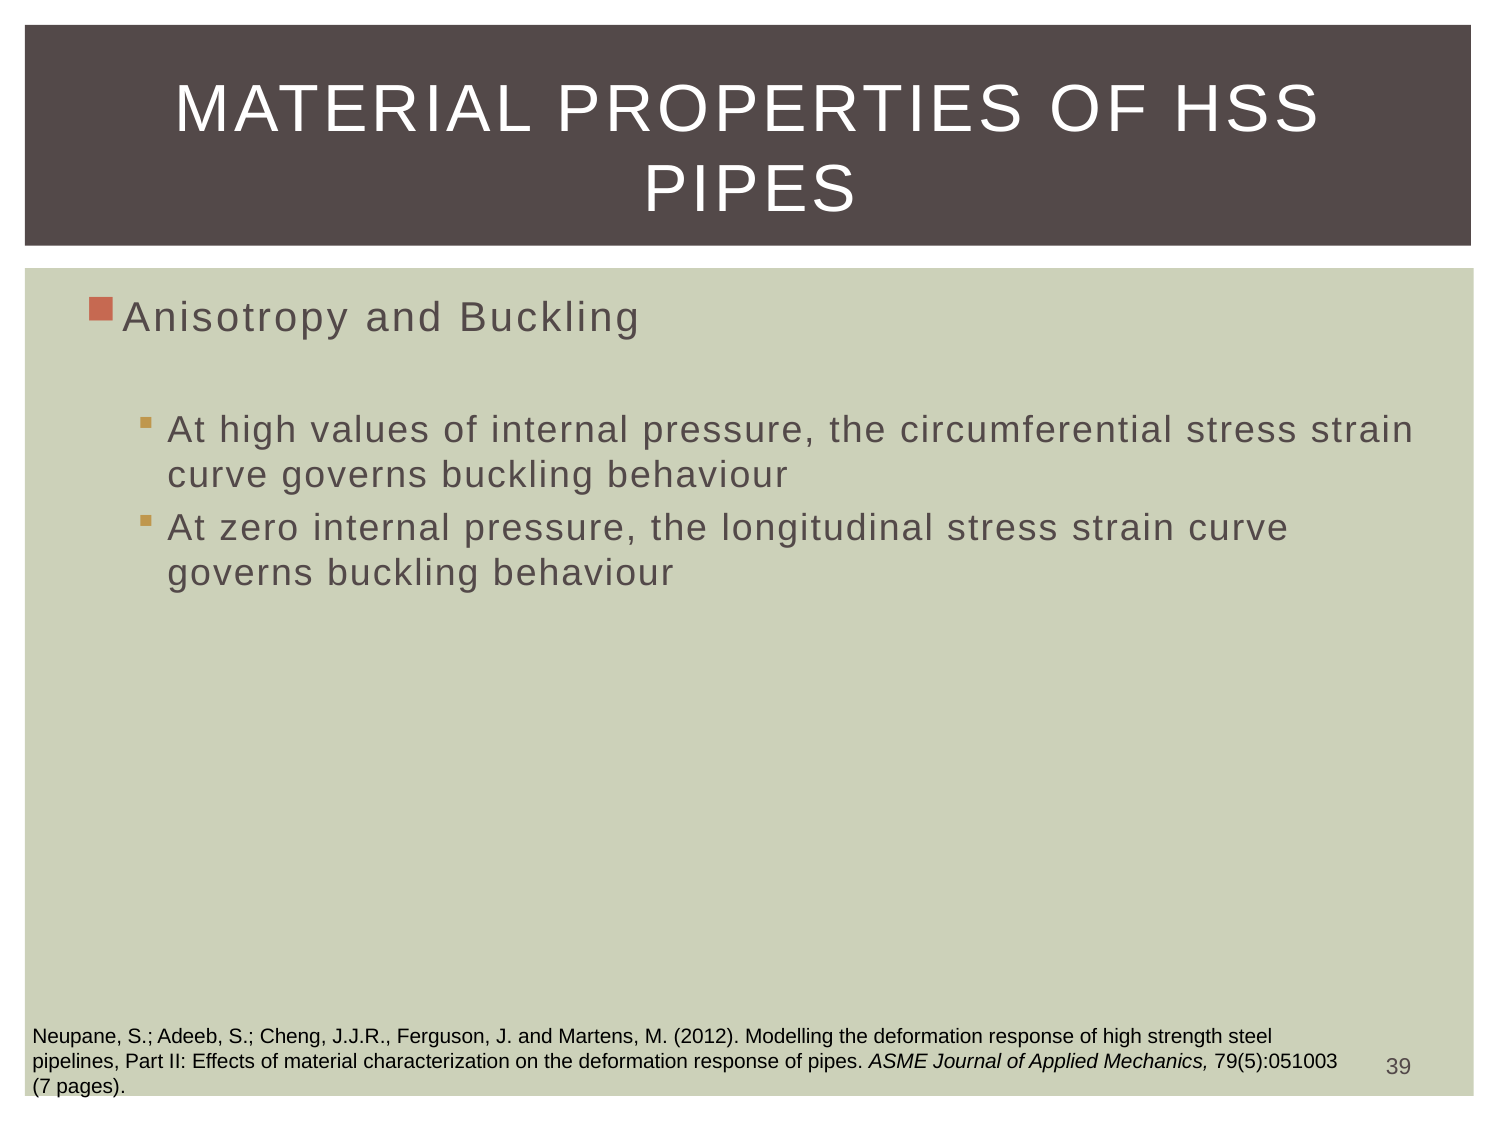

# Material properties of hss pipes
Anisotropy and Buckling

At high values of internal pressure, the circumferential stress strain curve governs buckling behaviour
At zero internal pressure, the longitudinal stress strain curve governs buckling behaviour
Neupane, S.; Adeeb, S.; Cheng, J.J.R., Ferguson, J. and Martens, M. (2012). Modelling the deformation response of high strength steel pipelines, Part II: Effects of material characterization on the deformation response of pipes. ASME Journal of Applied Mechanics, 79(5):051003 (7 pages).
39